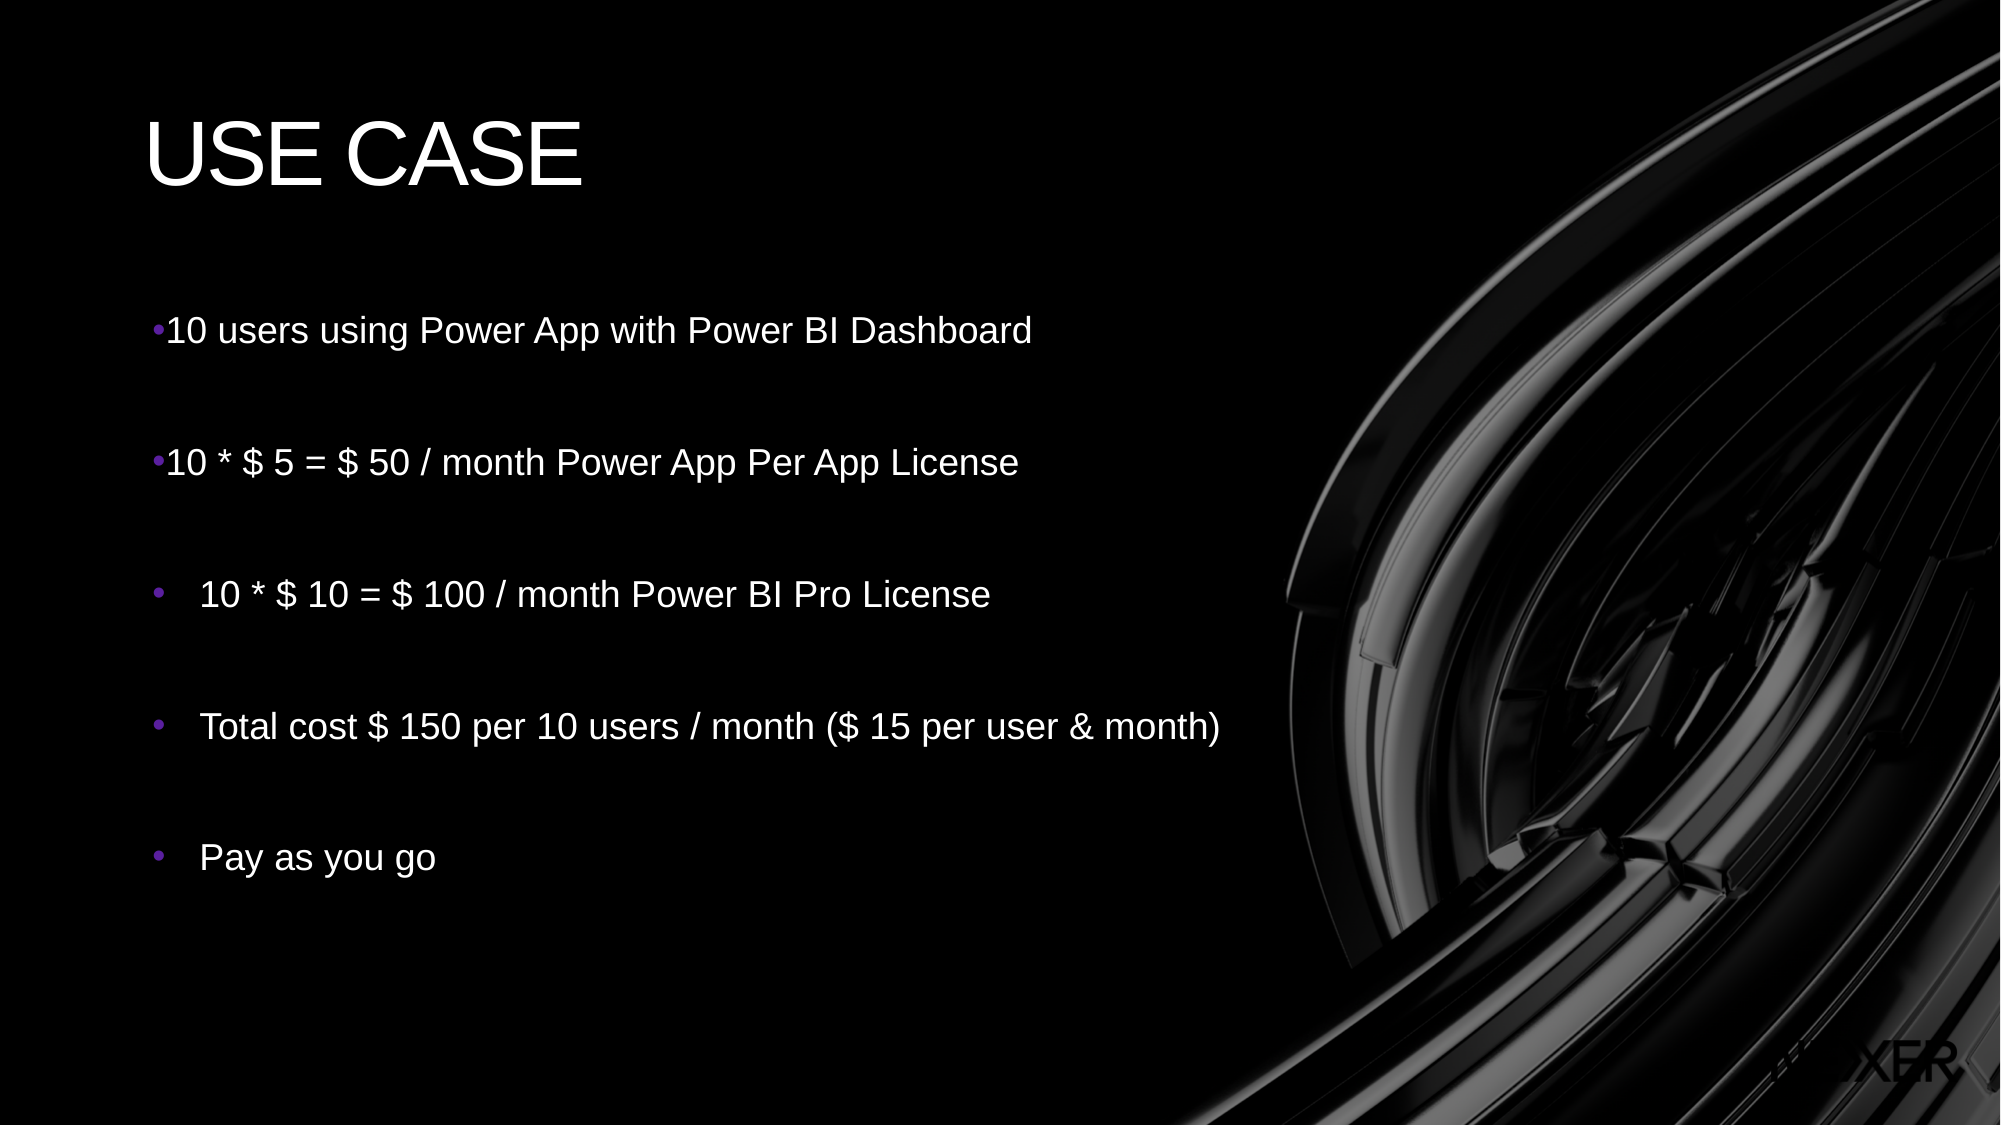

USE CASE
10 users using Power App with Power BI Dashboard

10 * $ 5 = $ 50 / month Power App Per App License

10 * $ 10 = $ 100 / month Power BI Pro License

Total cost $ 150 per 10 users / month ($ 15 per user & month)

Pay as you go